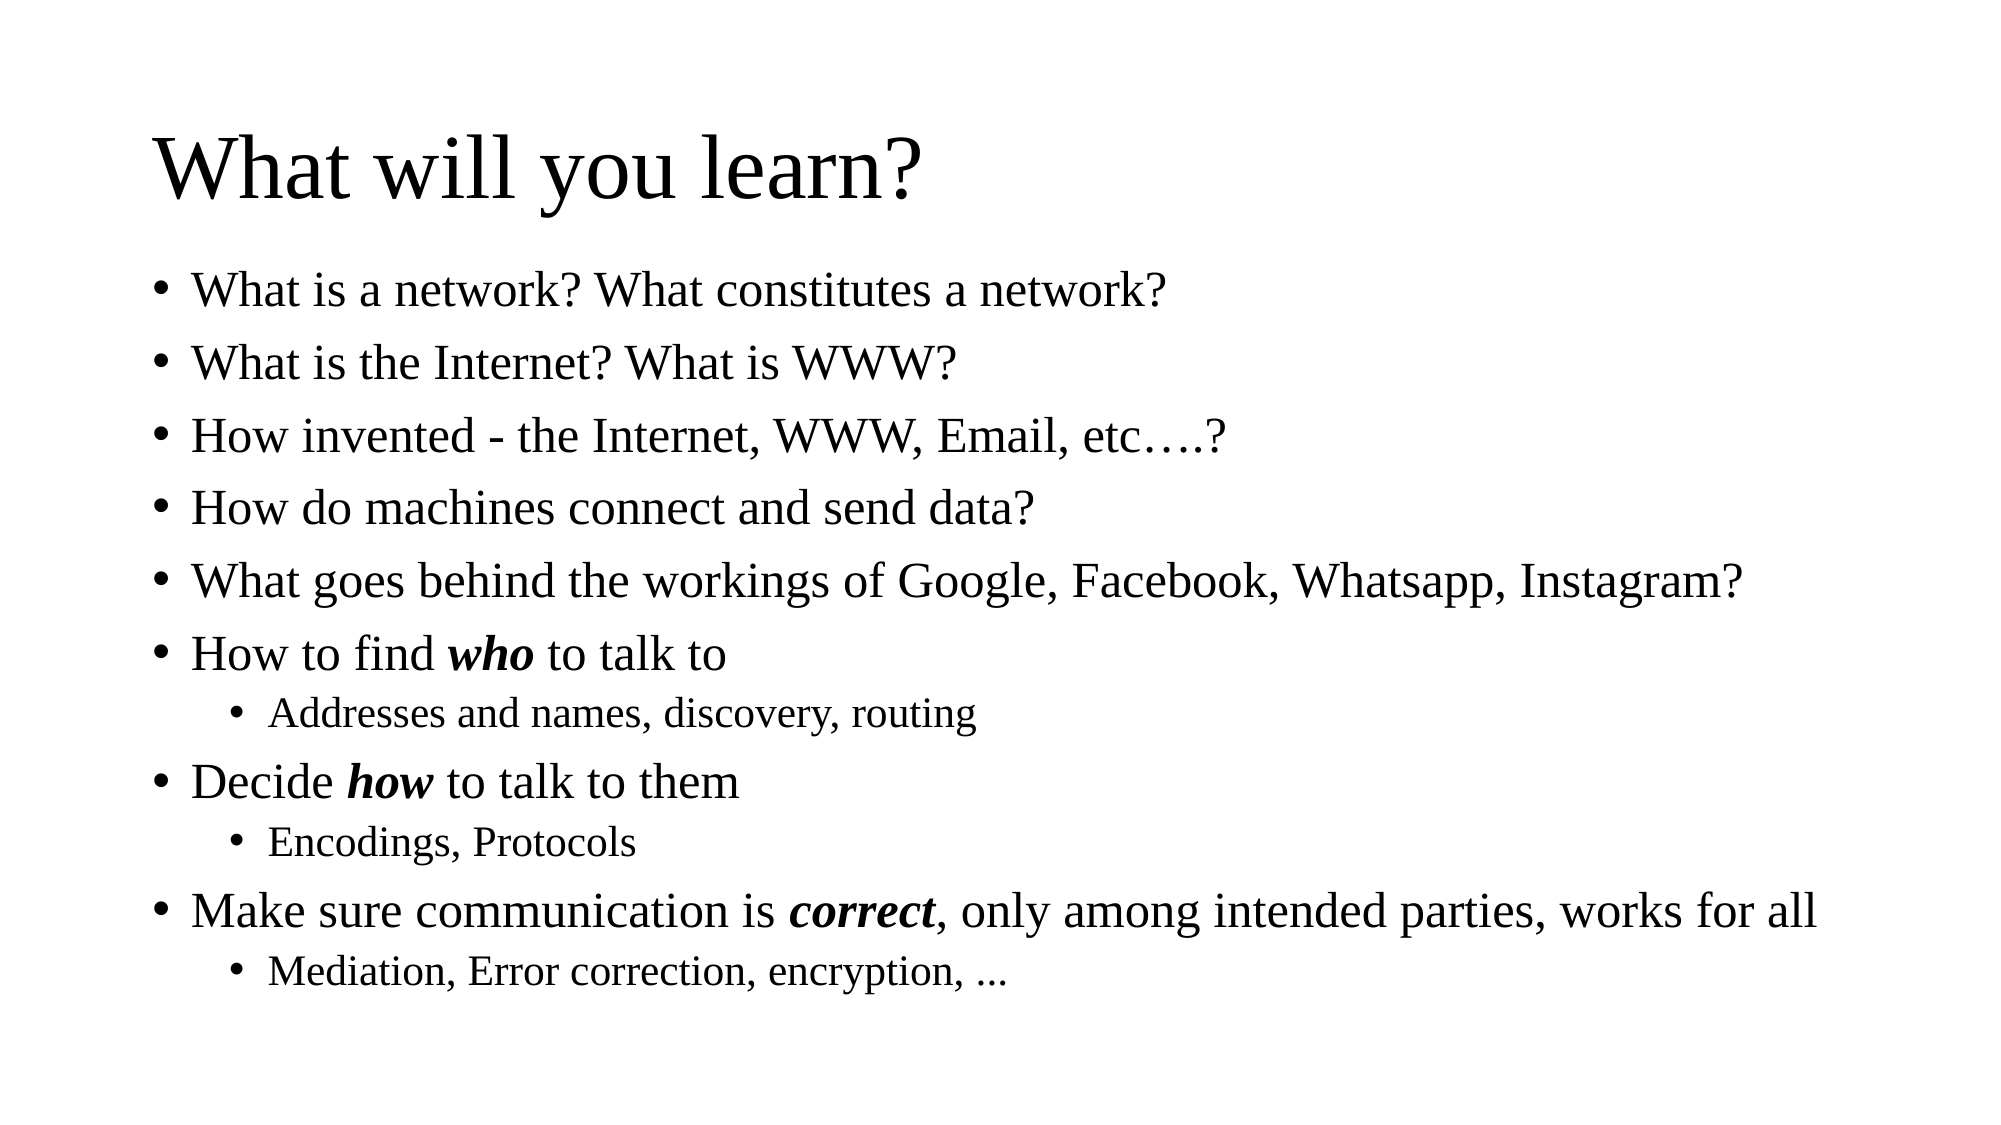

# What will you learn?
What is a network? What constitutes a network?
What is the Internet? What is WWW?
How invented - the Internet, WWW, Email, etc….?
How do machines connect and send data?
What goes behind the workings of Google, Facebook, Whatsapp, Instagram?
How to find who to talk to
Addresses and names, discovery, routing
Decide how to talk to them
Encodings, Protocols
Make sure communication is correct, only among intended parties, works for all
Mediation, Error correction, encryption, ...